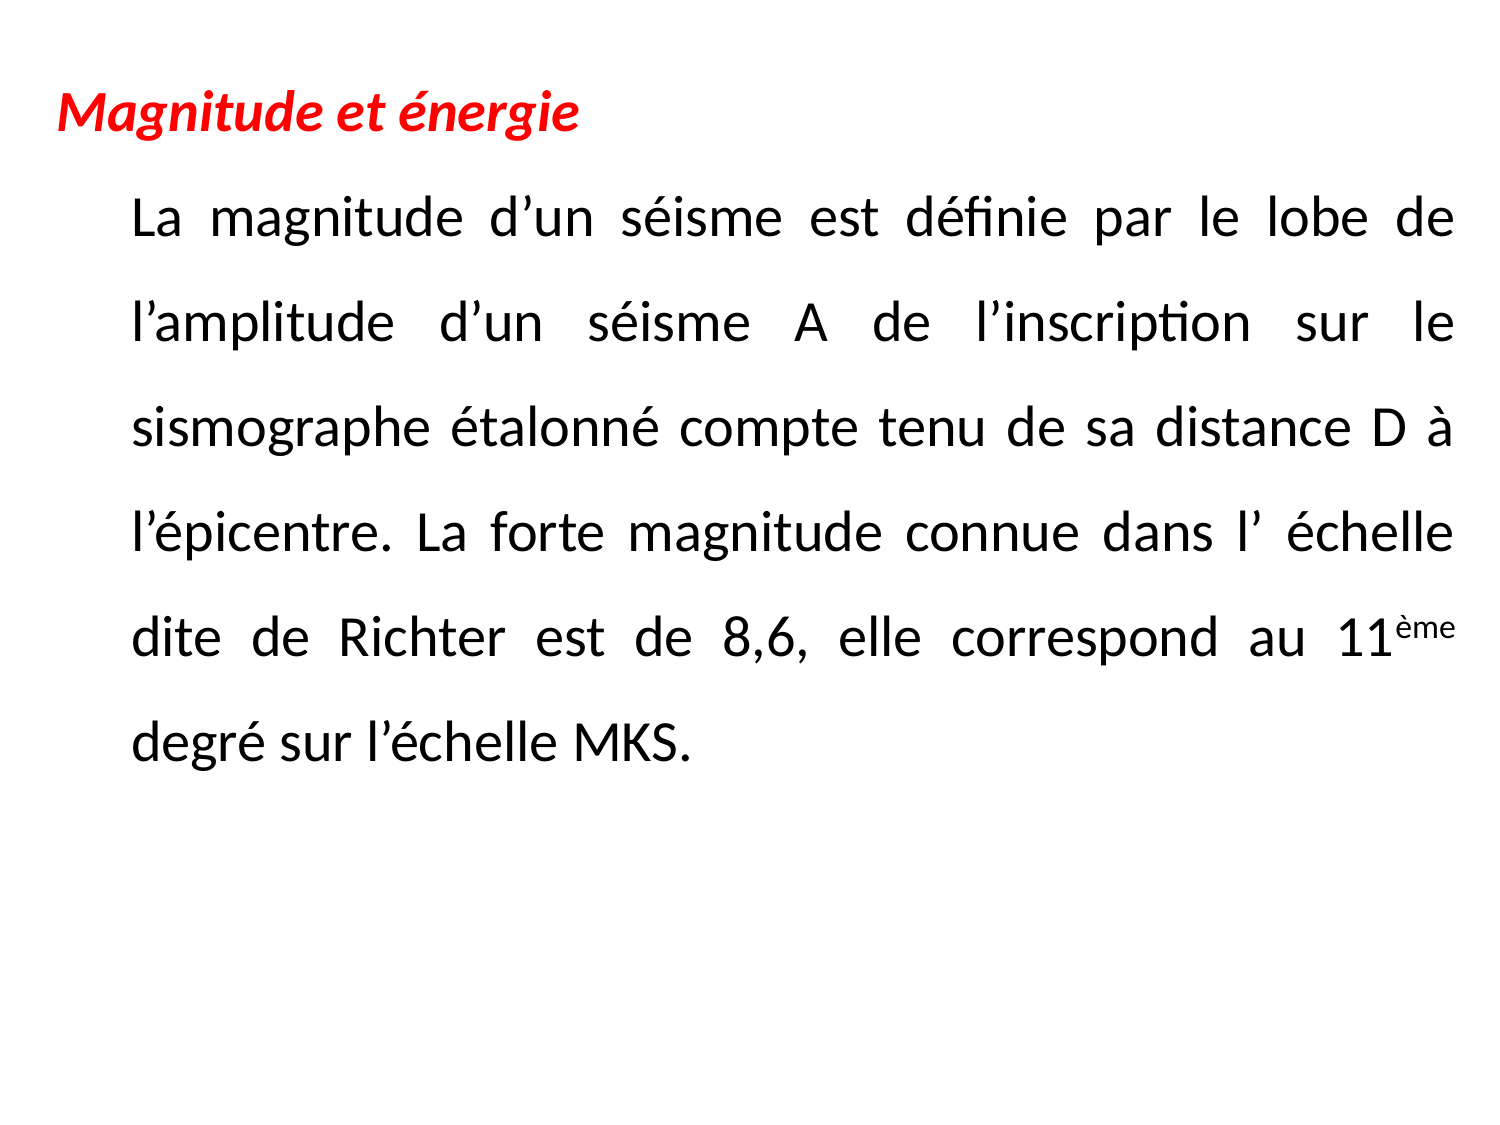

Magnitude et énergie
La magnitude d’un séisme est définie par le lobe de l’amplitude d’un séisme A de l’inscription sur le sismographe étalonné compte tenu de sa distance D à l’épicentre. La forte magnitude connue dans l’ échelle dite de Richter est de 8,6, elle correspond au 11ème degré sur l’échelle MKS.